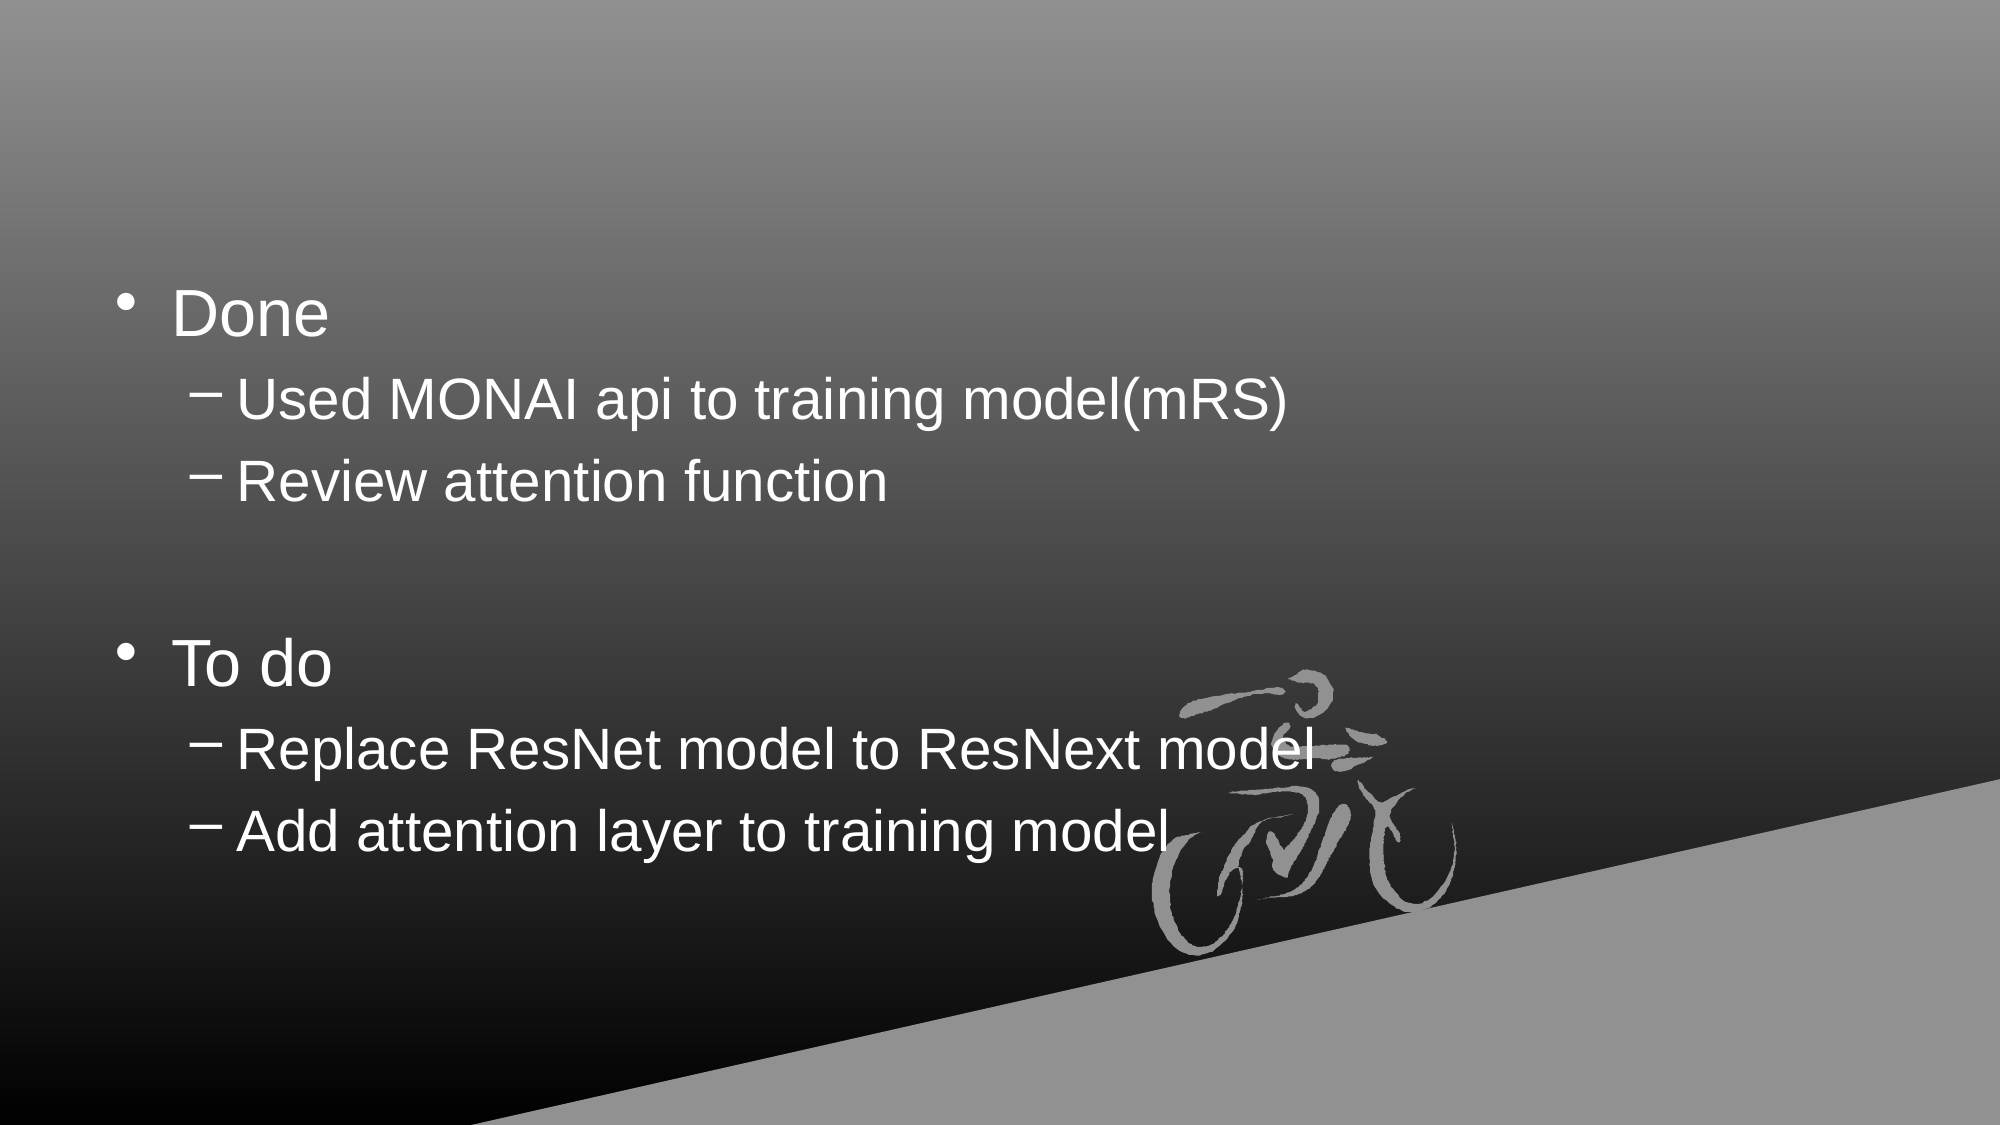

#
Done
Used MONAI api to training model(mRS)
Review attention function

To do
Replace ResNet model to ResNext model
Add attention layer to training model